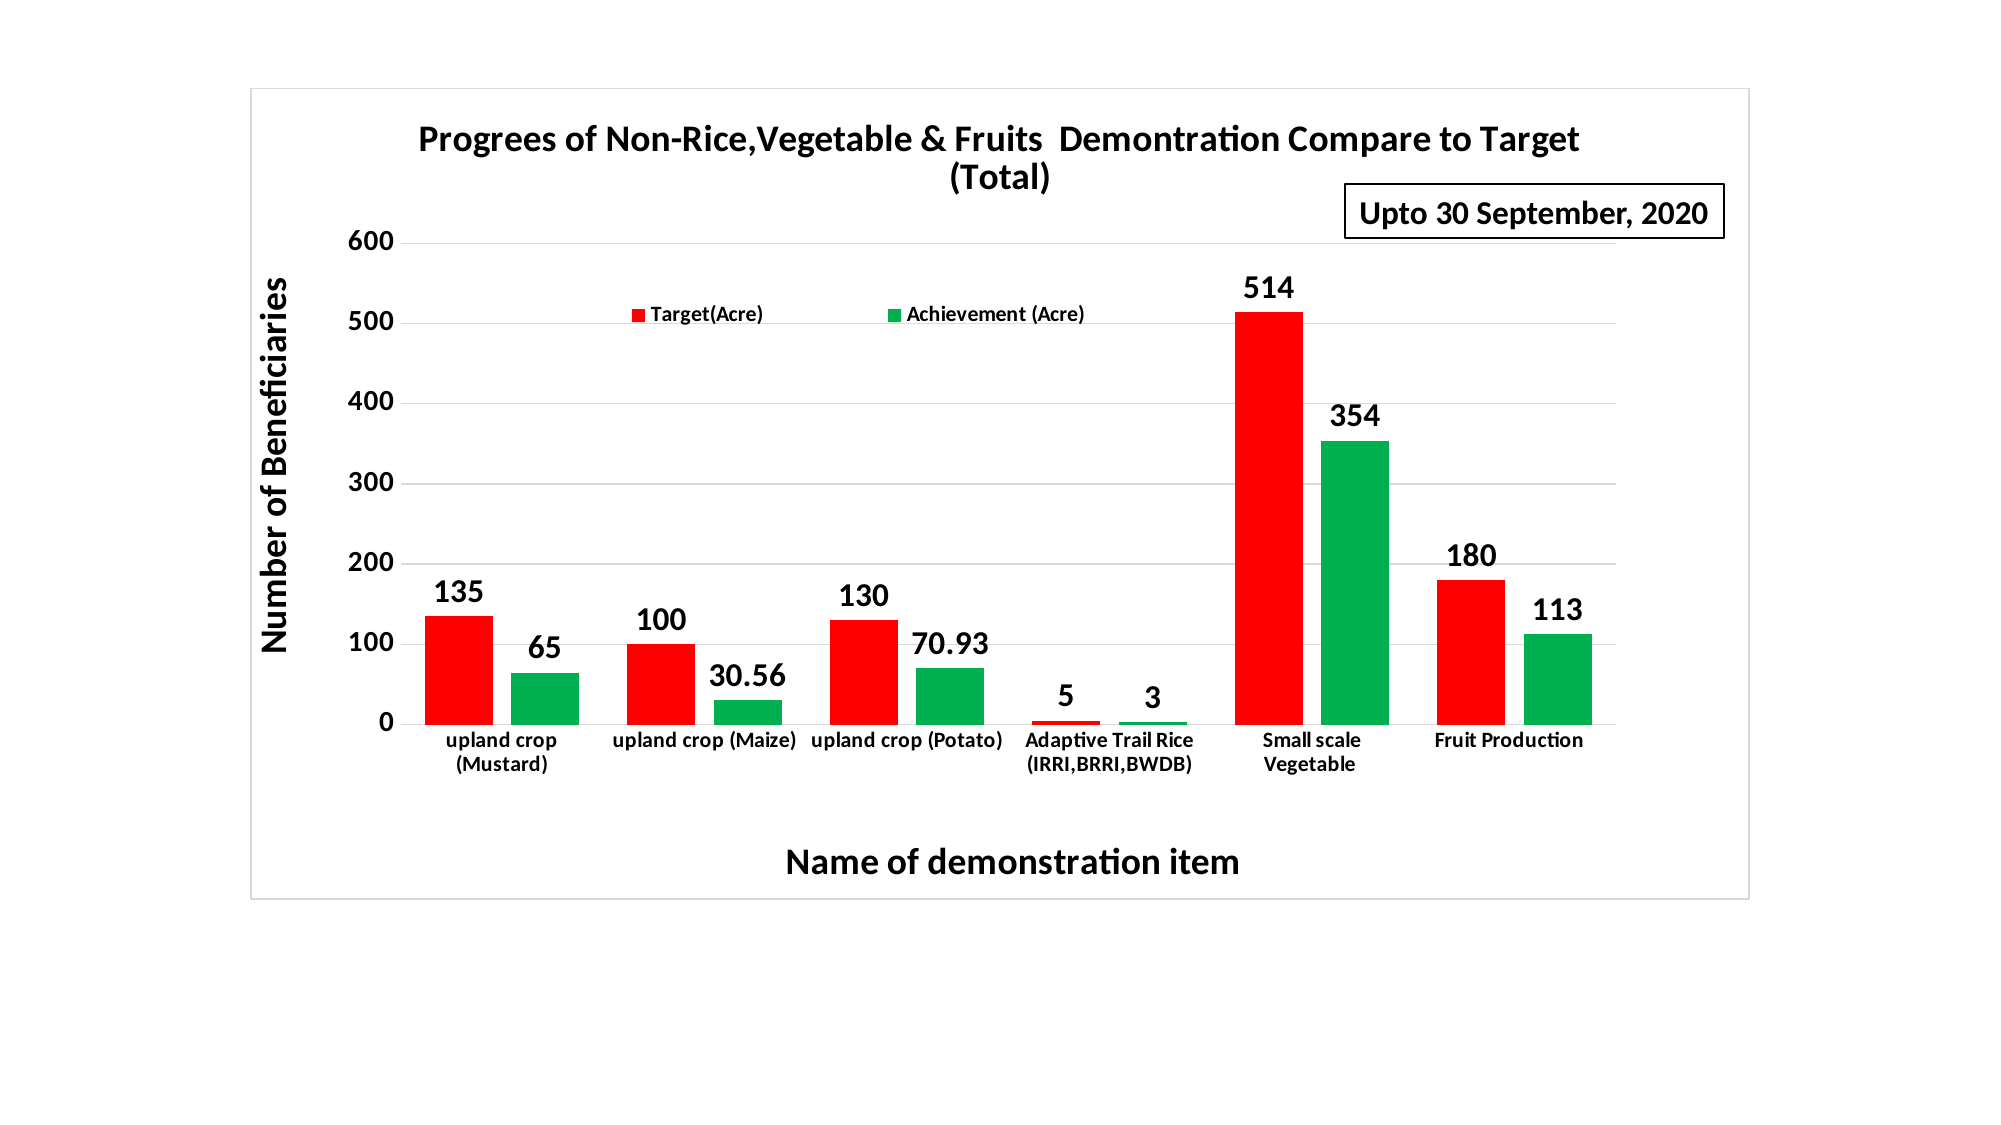

### Chart: Progrees of Non-Rice,Vegetable & Fruits  Demontration Compare to Target (Total)

| Category | Target(Acre) | Achievement (Acre) |
|---|---|---|
| upland crop (Mustard) | 135.0 | 65.0 |
| upland crop (Maize) | 100.0 | 30.56 |
| upland crop (Potato) | 130.0 | 70.93 |
| Adaptive Trail Rice (IRRI,BRRI,BWDB) | 5.0 | 3.0 |
| Small scale Vegetable  | 514.0 | 354.0 |
| Fruit Production   | 180.0 | 113.0 |
Upto 30 September, 2020